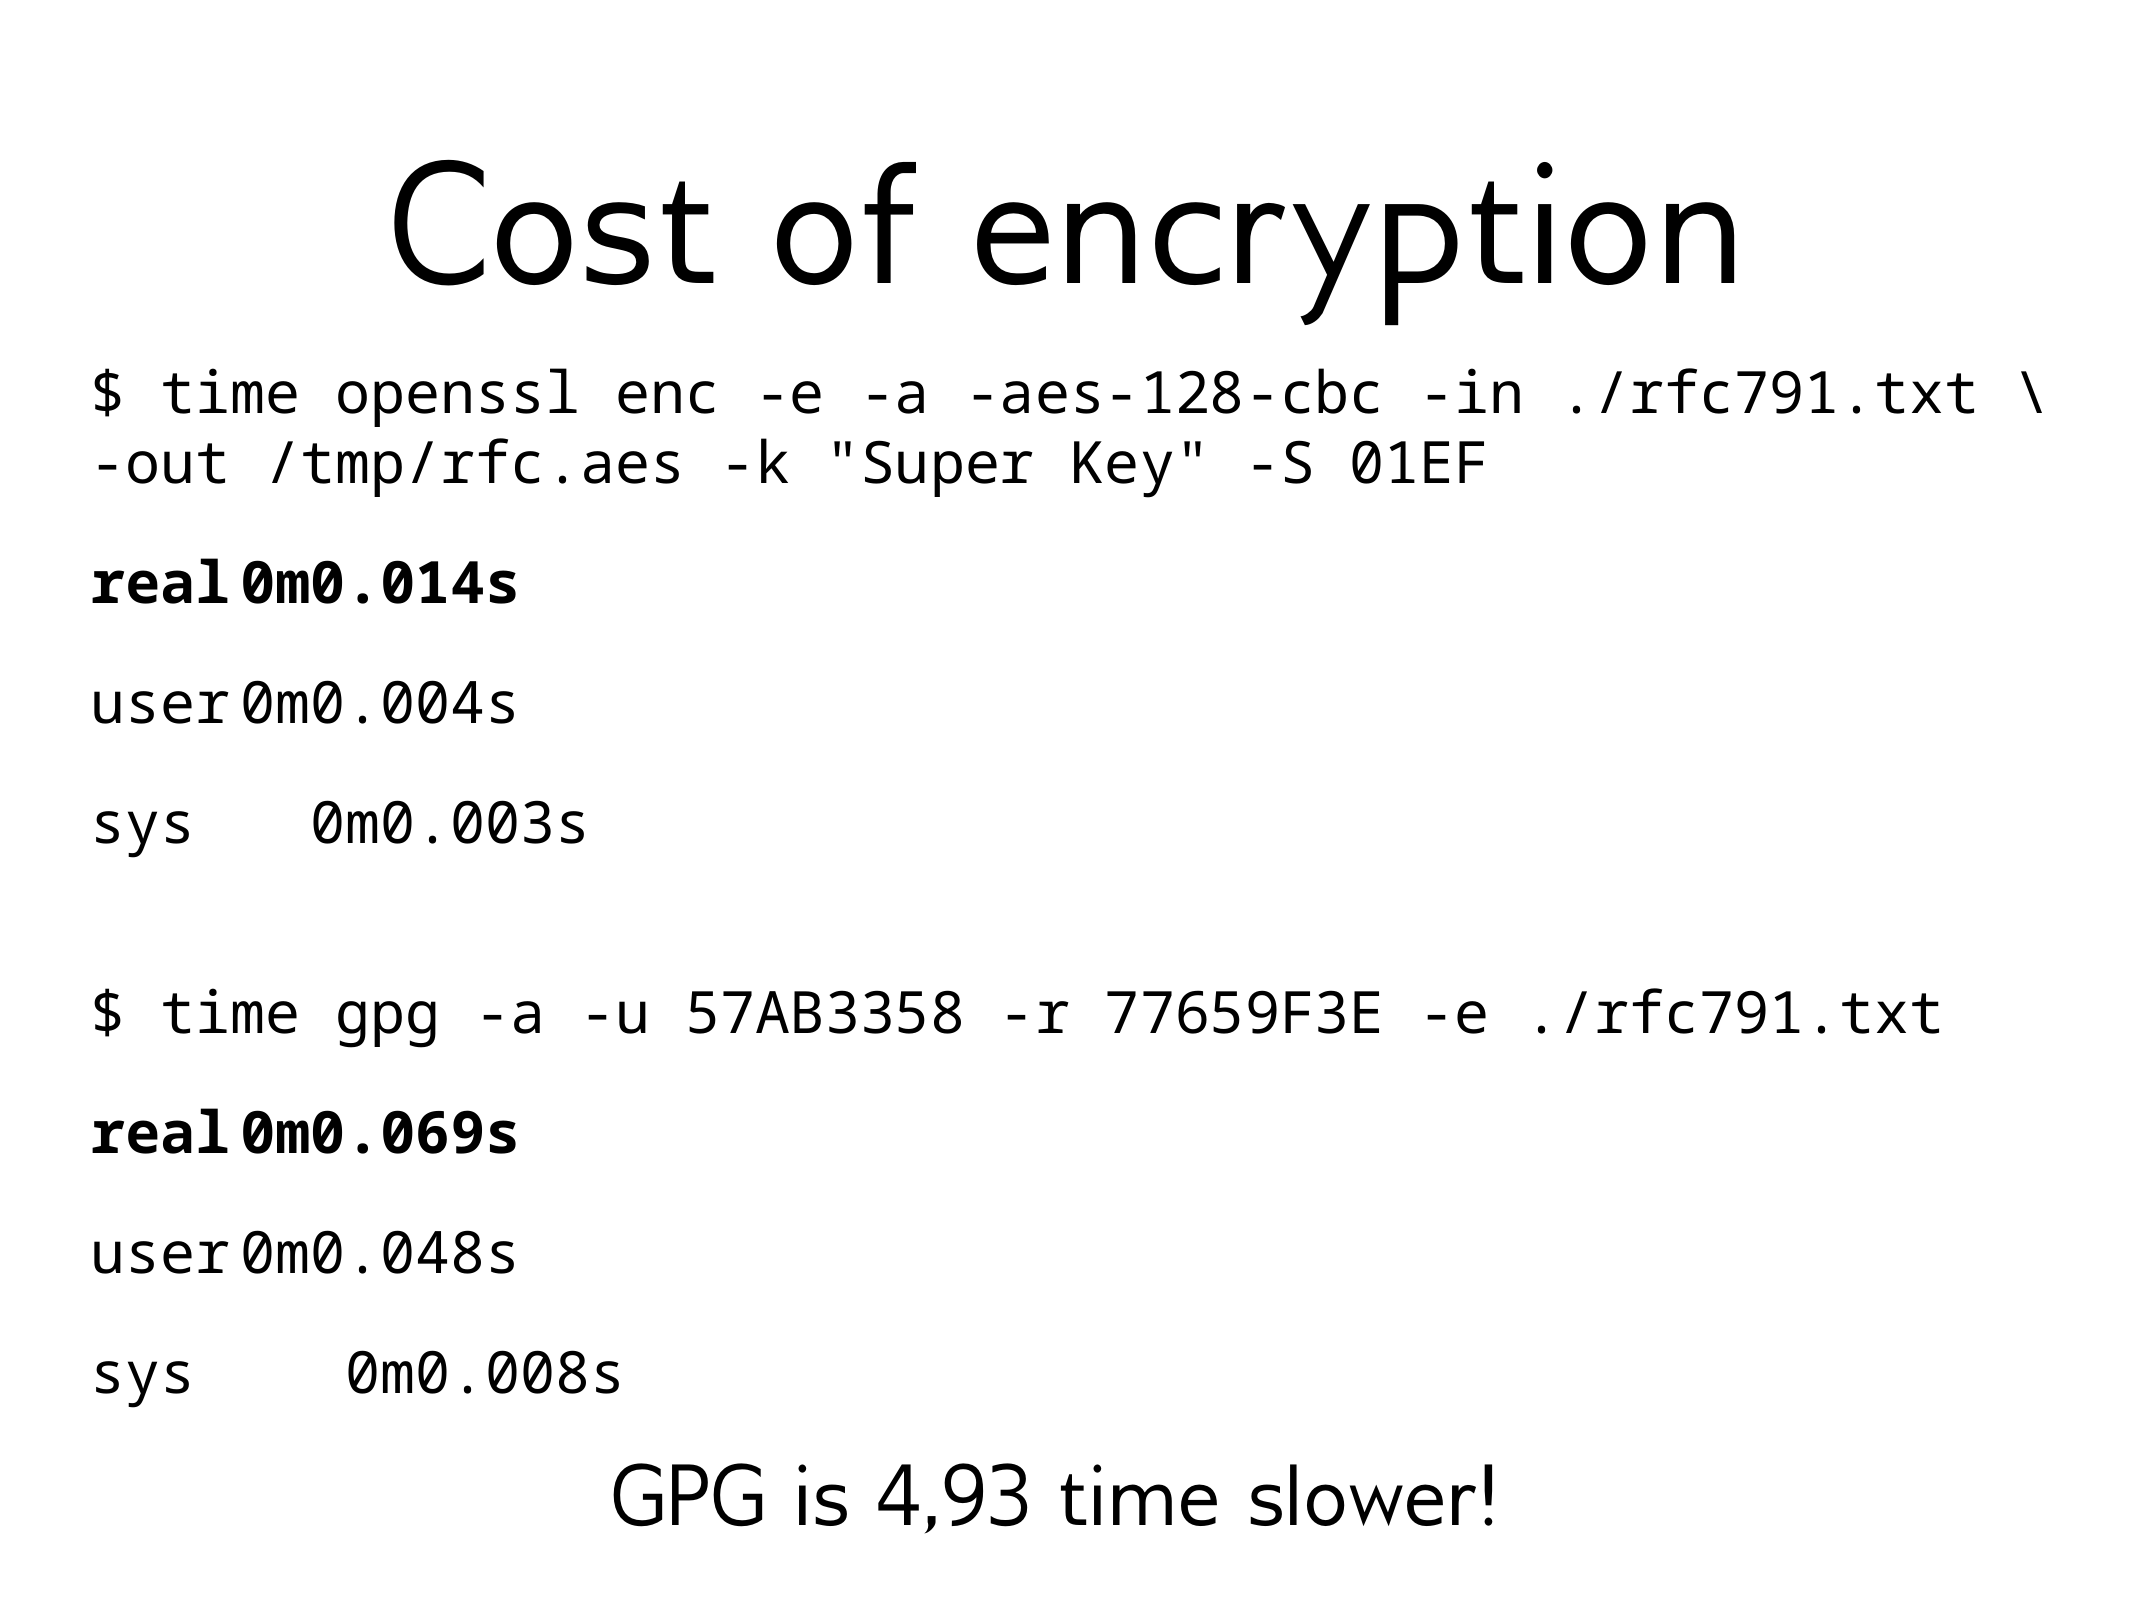

# Cost of encryption
$ time openssl enc -e -a -aes-128-cbc -in ./rfc791.txt \
-out /tmp/rfc.aes -k "Super Key" -S 01EF
real	0m0.014s
user	0m0.004s
sys	  0m0.003s
$ time gpg -a -u 57AB3358 -r 77659F3E -e ./rfc791.txt
real	0m0.069s
user	0m0.048s
sys	   0m0.008s
GPG is 4,93 time slower!